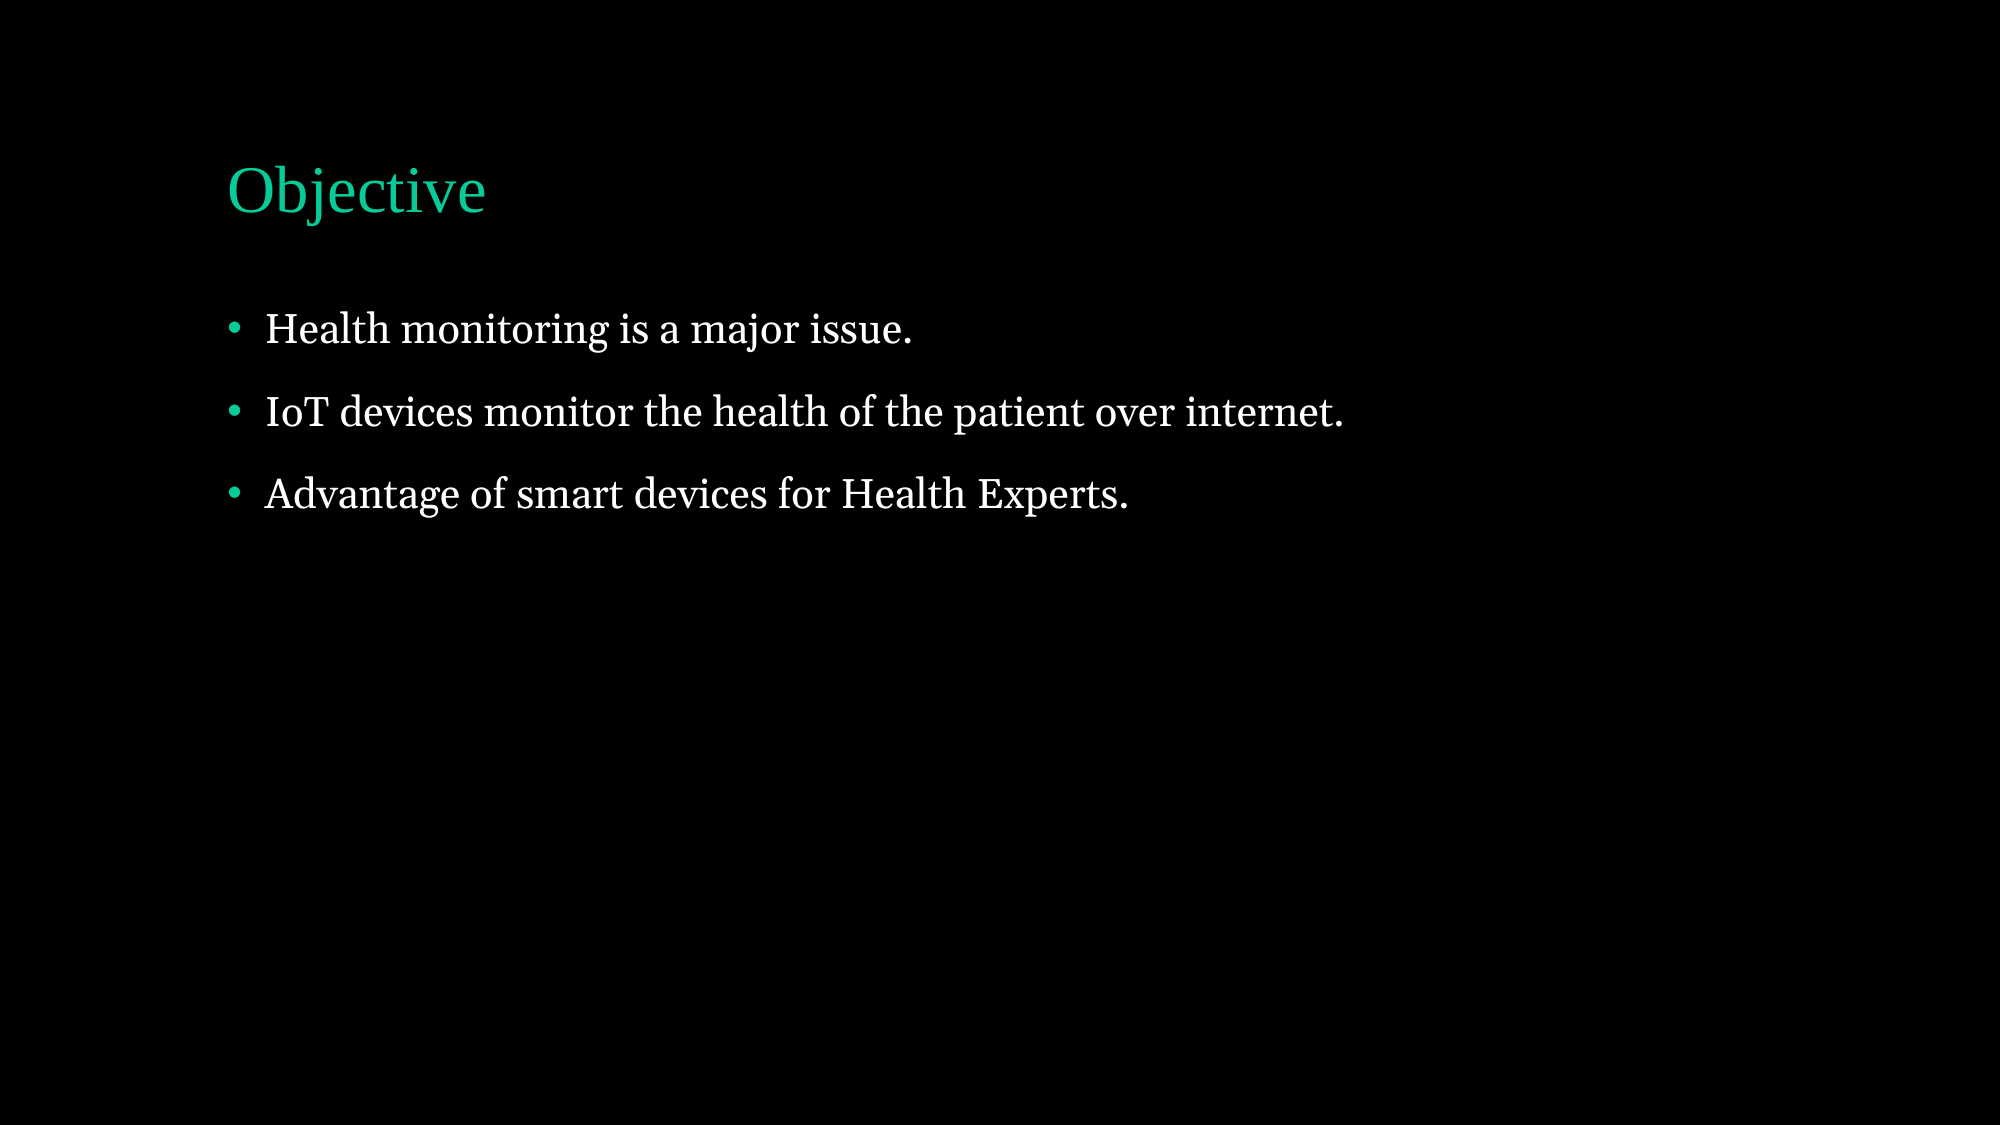

# Objective
Health monitoring is a major issue.
IoT devices monitor the health of the patient over internet.
Advantage of smart devices for Health Experts.